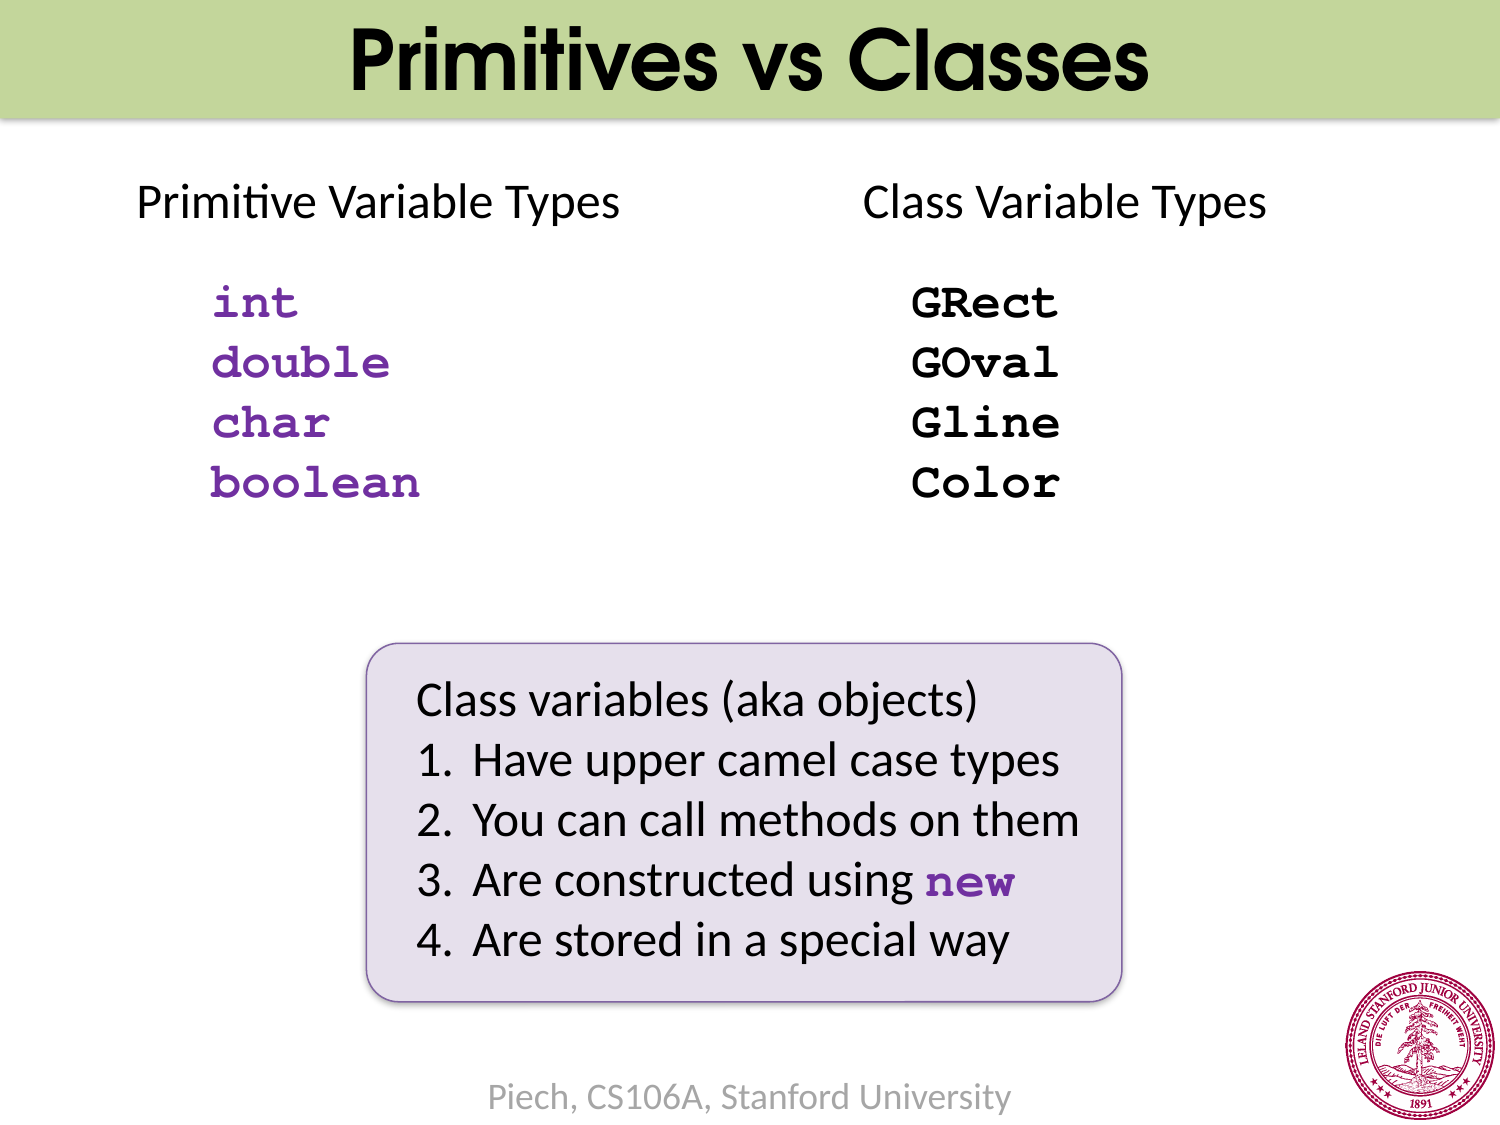

Primitives vs Classes
Primitive Variable Types
Class Variable Types
int
double
char
boolean
GRect
GOval
Gline
Color

Class variables (aka objects)
Have upper camel case types
You can call methods on them
Are constructed using new
Are stored in a special way